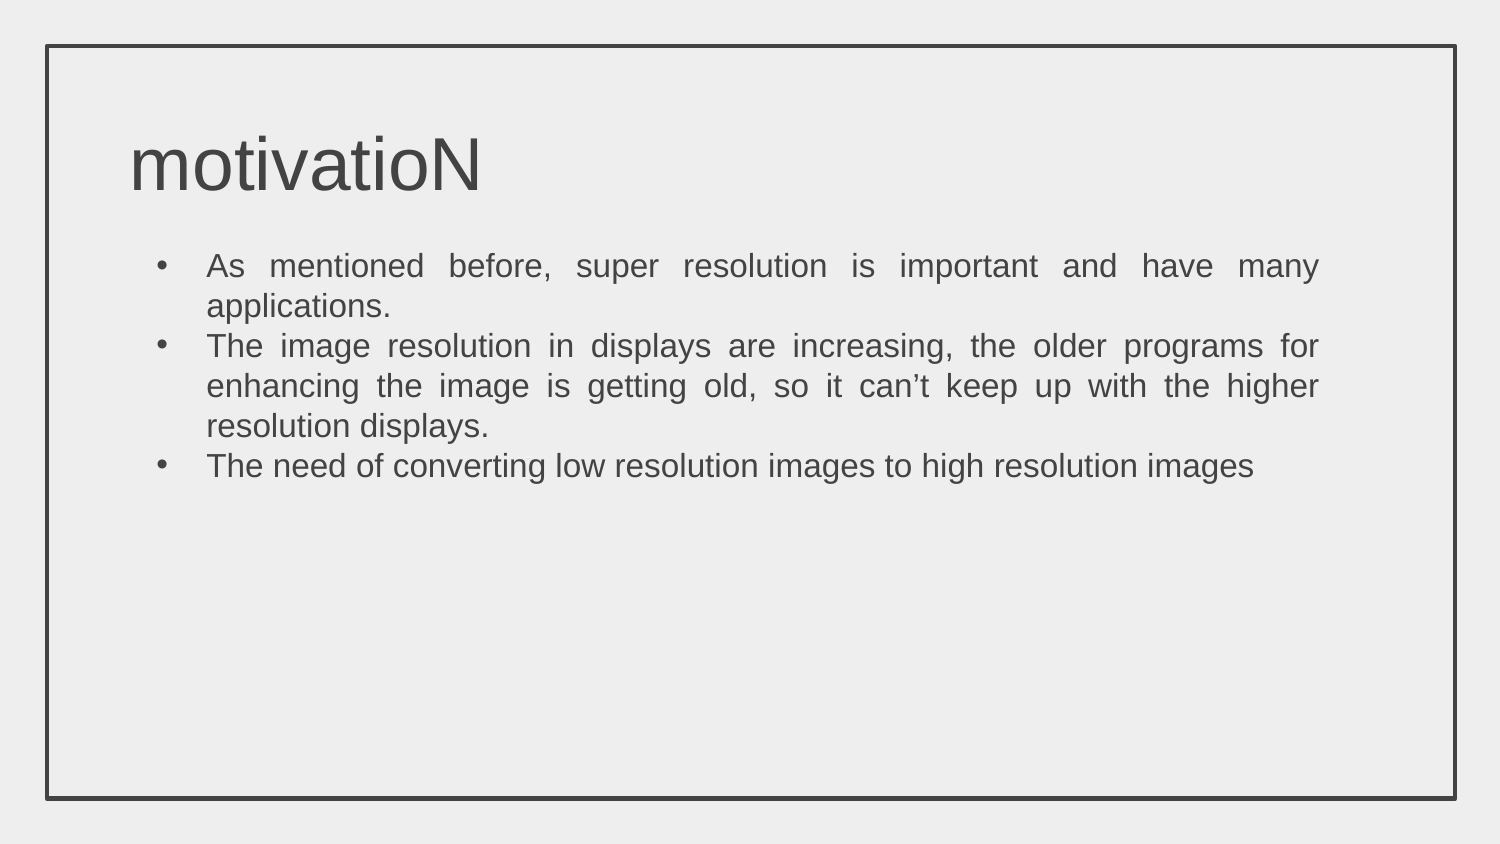

# motivatioN
As mentioned before, super resolution is important and have many applications.
The image resolution in displays are increasing, the older programs for enhancing the image is getting old, so it can’t keep up with the higher resolution displays.
The need of converting low resolution images to high resolution images